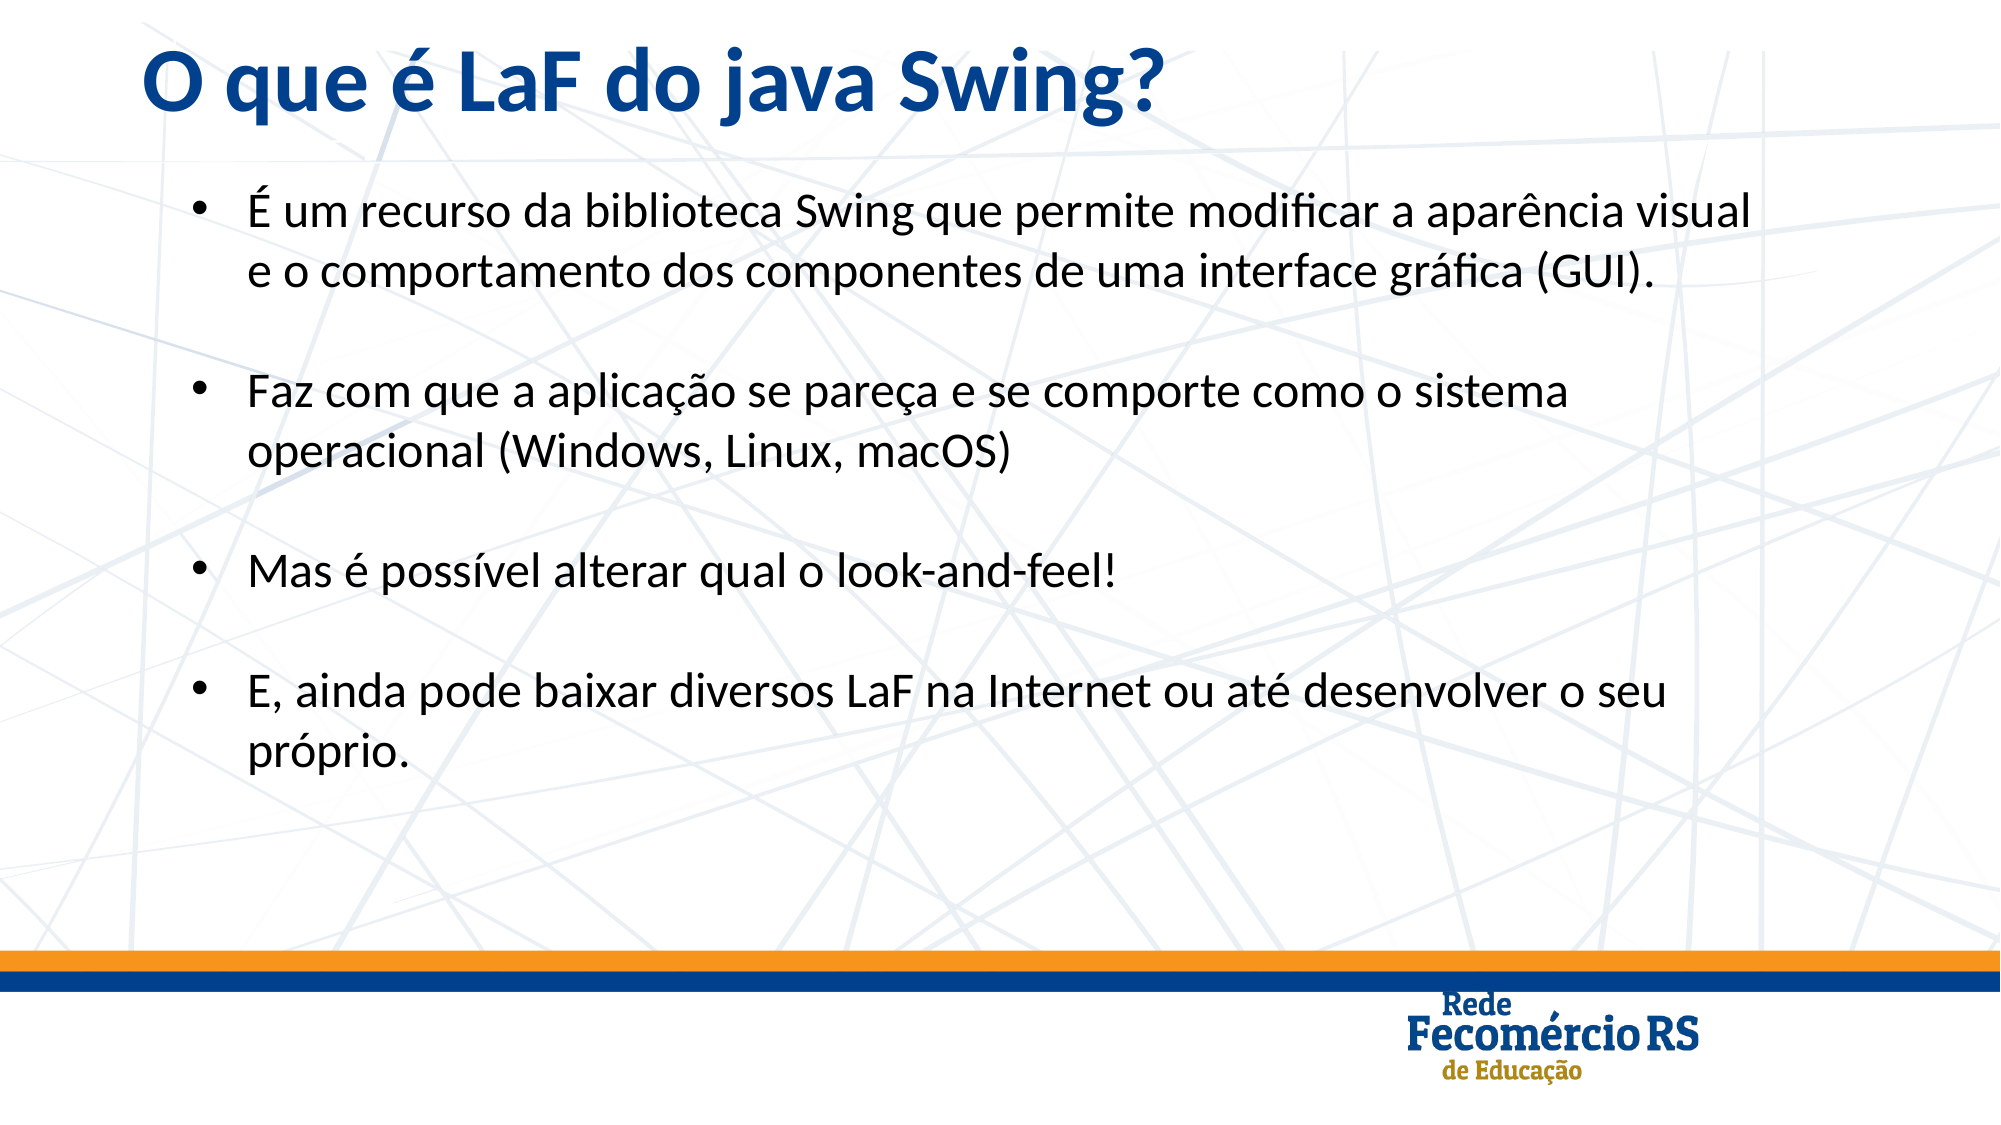

O que é LaF do java Swing?
É um recurso da biblioteca Swing que permite modificar a aparência visual e o comportamento dos componentes de uma interface gráfica (GUI).

Faz com que a aplicação se pareça e se comporte como o sistema operacional (Windows, Linux, macOS)

Mas é possível alterar qual o look-and-feel!

E, ainda pode baixar diversos LaF na Internet ou até desenvolver o seu próprio.